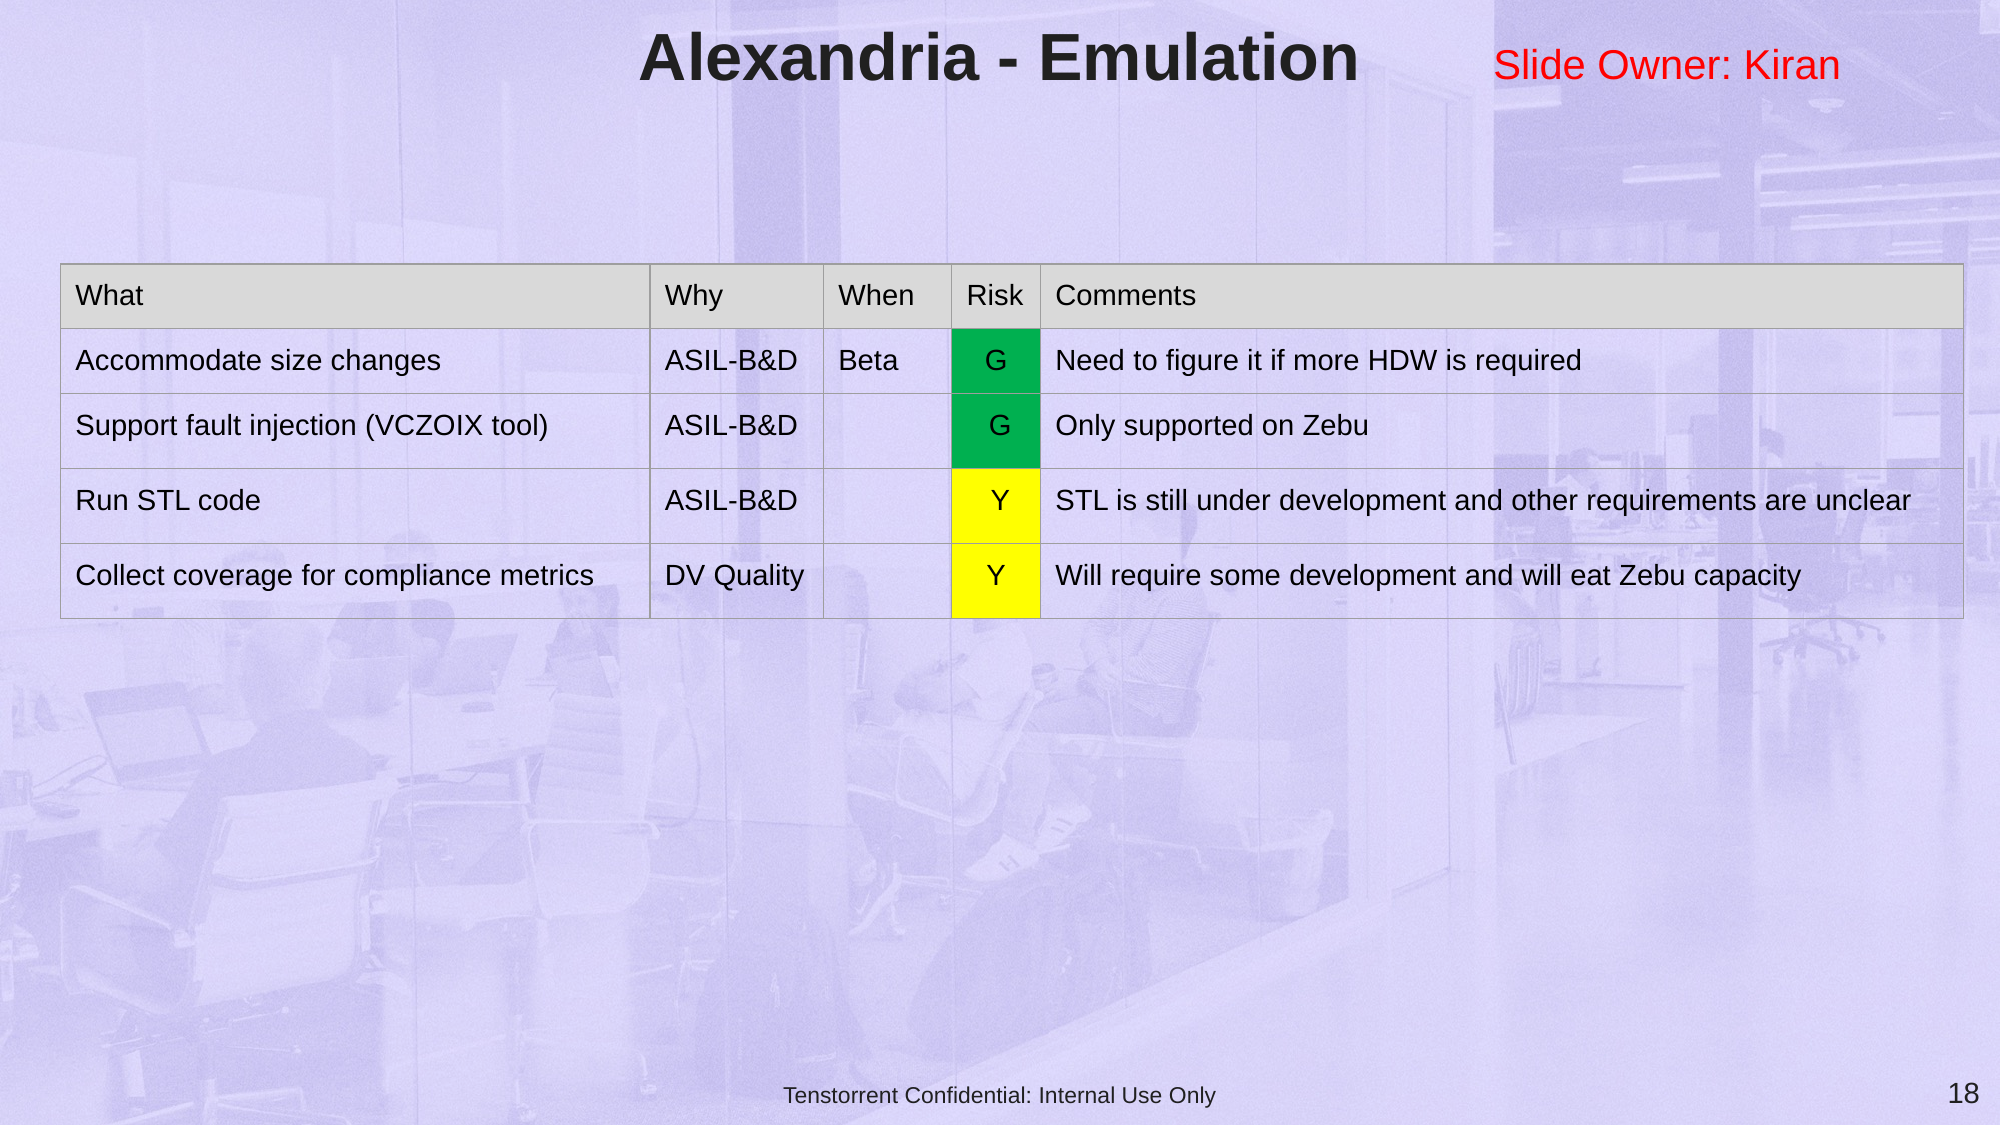

# Alexandria - Emulation
Slide Owner: Kiran
| What | Why | When | Risk | Comments |
| --- | --- | --- | --- | --- |
| Accommodate size changes | ASIL-B&D | Beta | G | Need to figure it if more HDW is required |
| Support fault injection (VCZOIX tool) | ASIL-B&D |  | G | Only supported on Zebu |
| Run STL code | ASIL-B&D |  | Y | STL is still under development and other requirements are unclear |
| Collect coverage for compliance metrics | DV Quality |  | Y | Will require some development and will eat Zebu capacity |
18